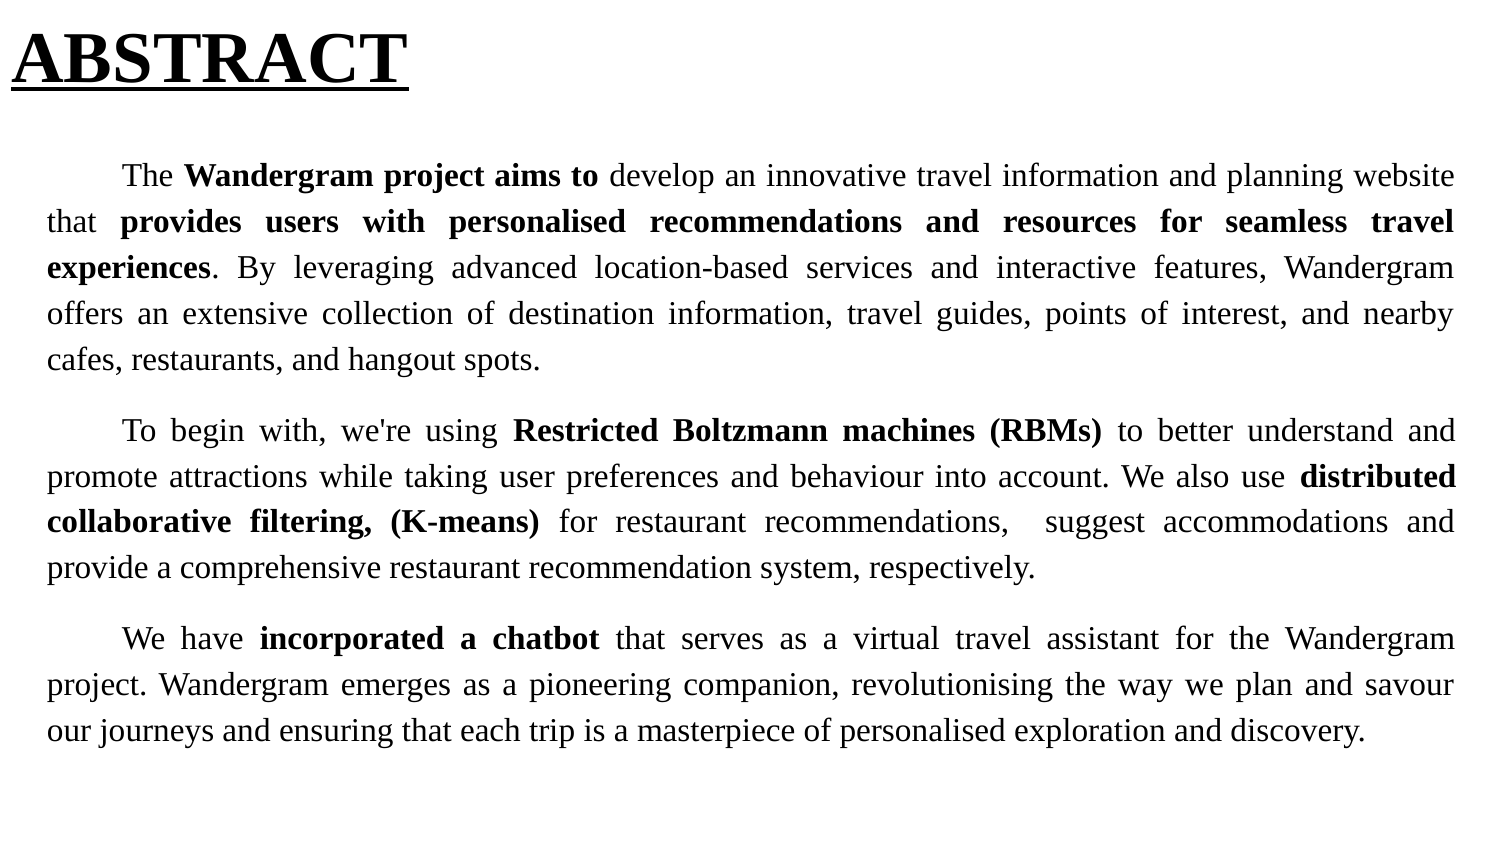

ABSTRACT
The Wandergram project aims to develop an innovative travel information and planning website that provides users with personalised recommendations and resources for seamless travel experiences. By leveraging advanced location-based services and interactive features, Wandergram offers an extensive collection of destination information, travel guides, points of interest, and nearby cafes, restaurants, and hangout spots.
To begin with, we're using Restricted Boltzmann machines (RBMs) to better understand and promote attractions while taking user preferences and behaviour into account. We also use distributed collaborative filtering, (K-means) for restaurant recommendations,  suggest accommodations and provide a comprehensive restaurant recommendation system, respectively.
We have incorporated a chatbot that serves as a virtual travel assistant for the Wandergram project. Wandergram emerges as a pioneering companion, revolutionising the way we plan and savour our journeys and ensuring that each trip is a masterpiece of personalised exploration and discovery.